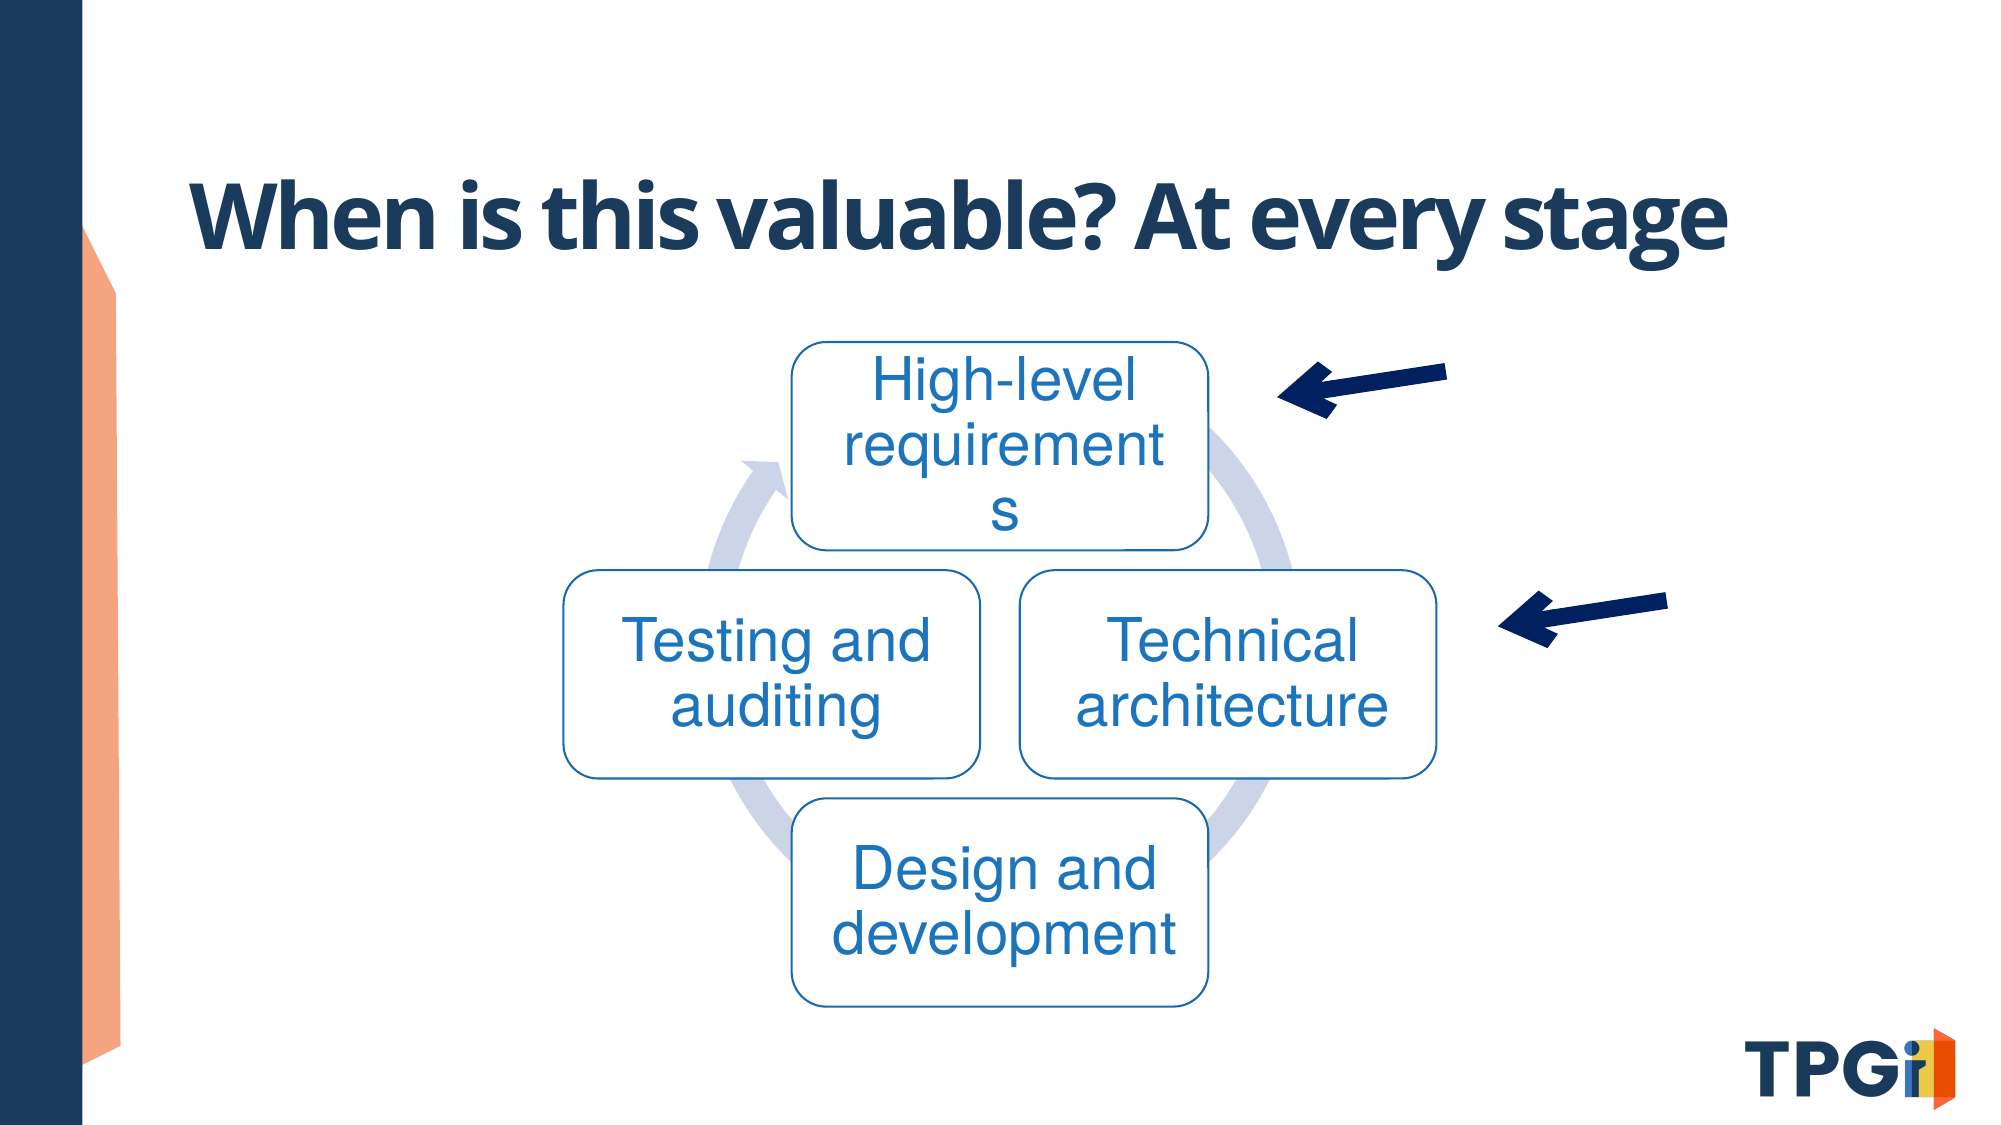

# When is this valuable? At every stage
High-level requirements
Technical architecture
Design and development
Testing and auditing